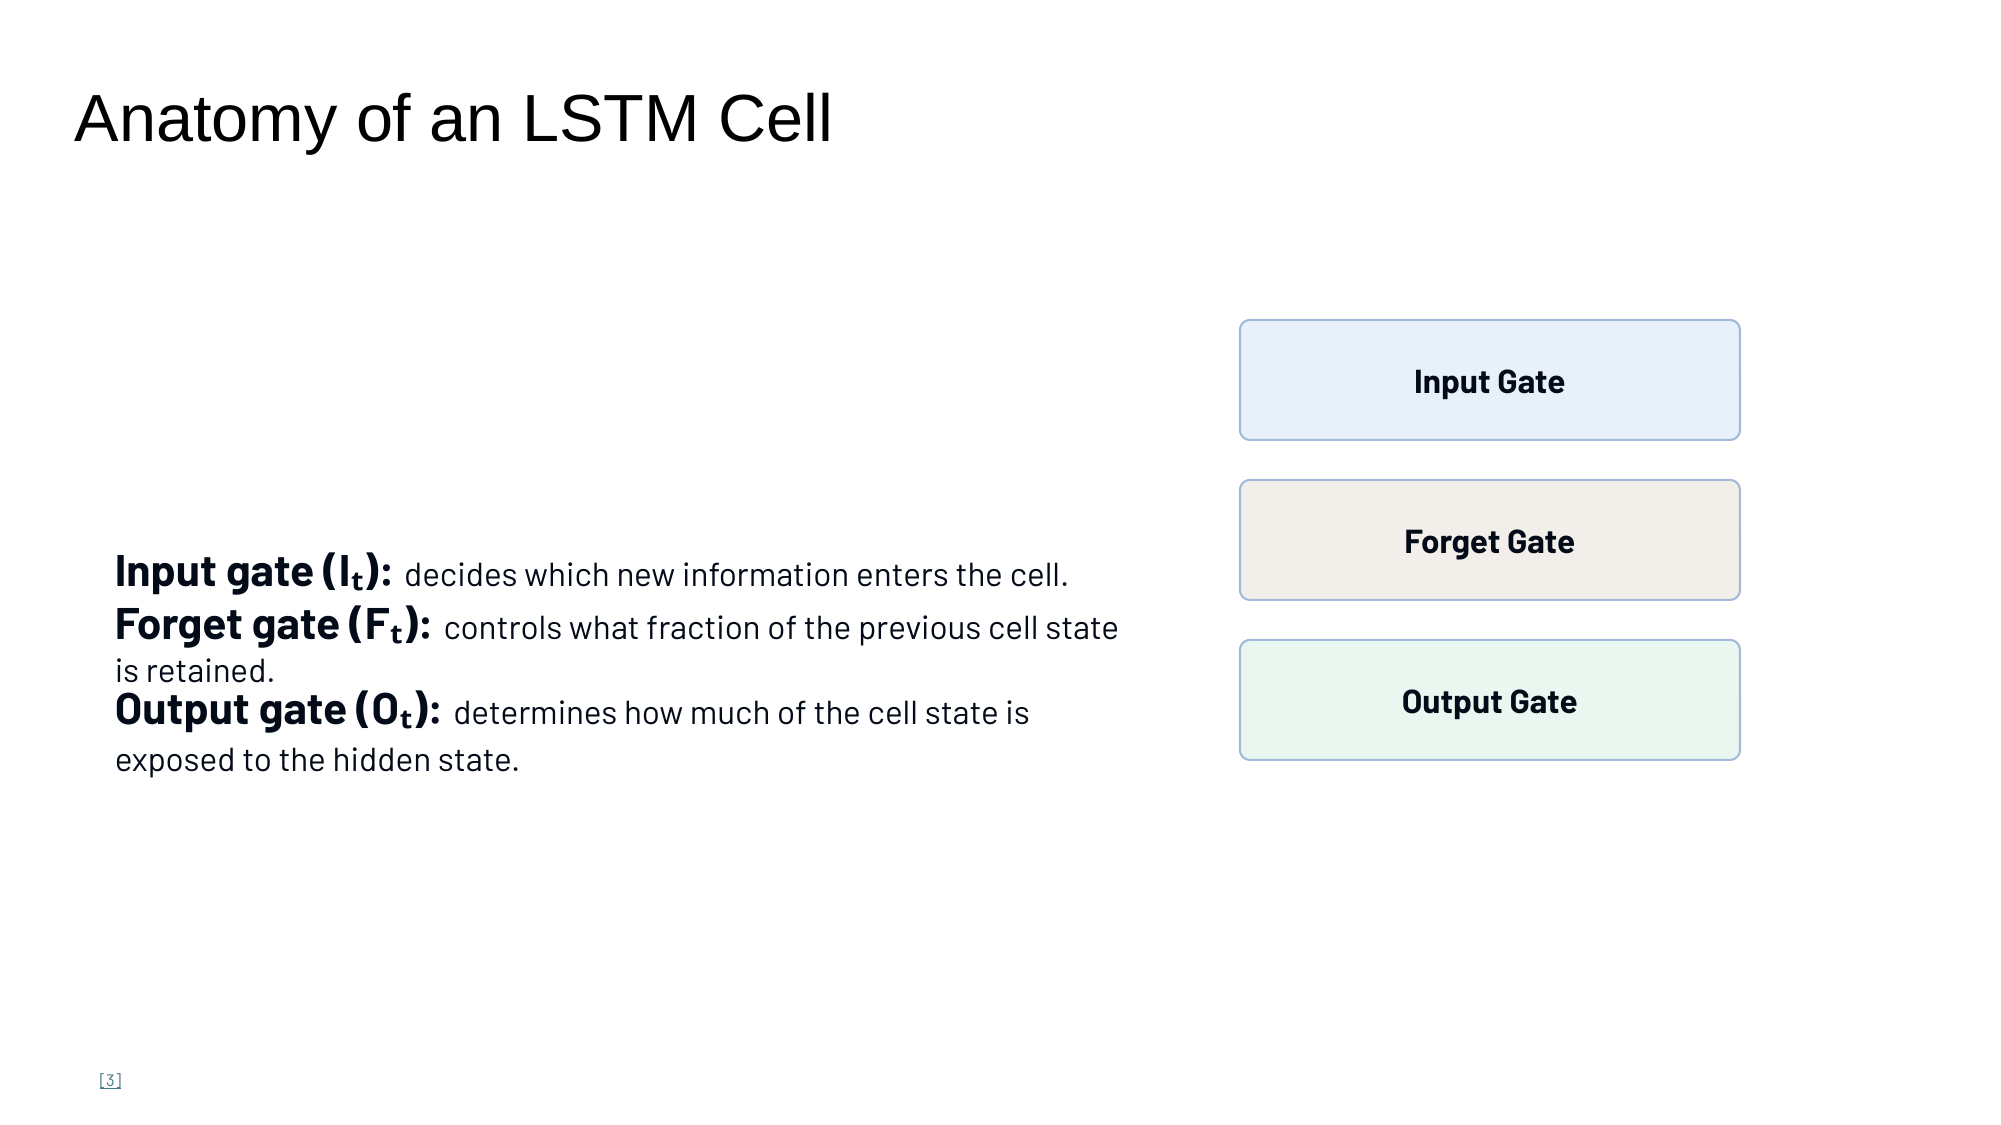

Anatomy of an LSTM Cell
Input gate (Iₜ): decides which new information enters the cell.
Forget gate (Fₜ): controls what fraction of the previous cell state is retained.
Output gate (Oₜ): determines how much of the cell state is exposed to the hidden state.

Input Gate

Forget Gate

Output Gate
[3]